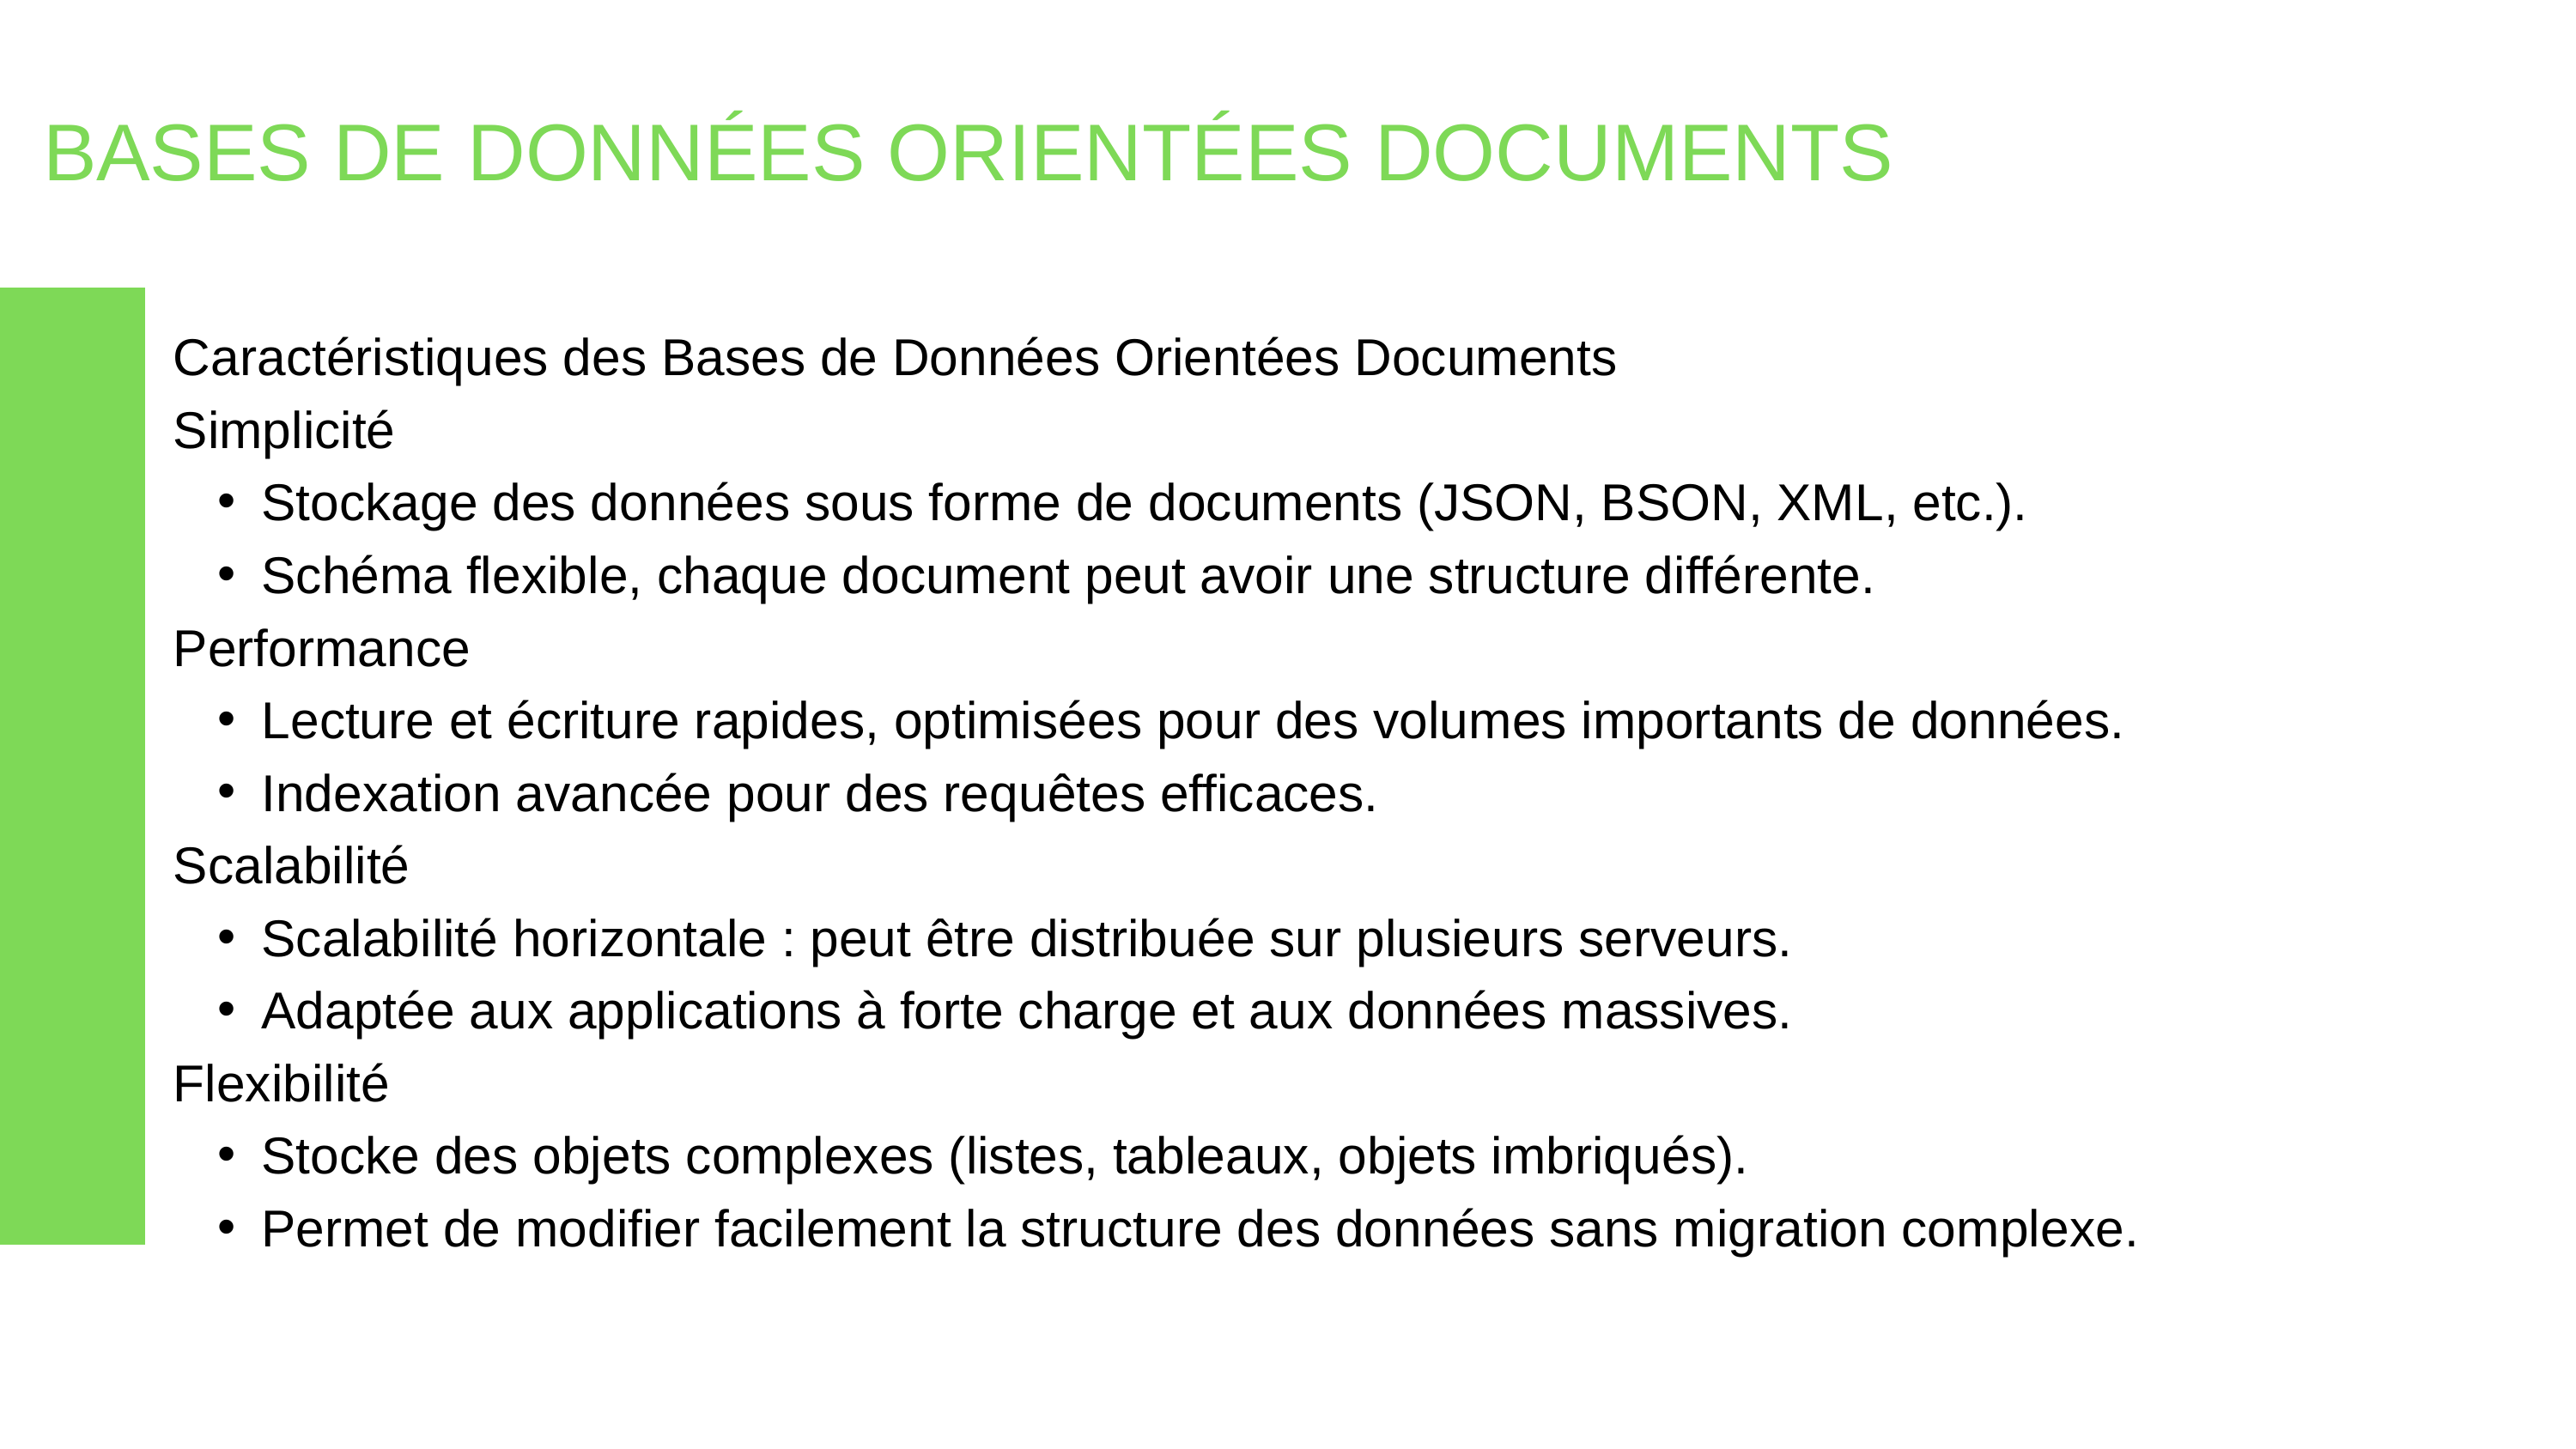

BASES DE DONNÉES ORIENTÉES DOCUMENTS

Caractéristiques des Bases de Données Orientées Documents
Simplicité
Stockage des données sous forme de documents (JSON, BSON, XML, etc.).
Schéma flexible, chaque document peut avoir une structure différente.
Performance
Lecture et écriture rapides, optimisées pour des volumes importants de données.
Indexation avancée pour des requêtes efficaces.
Scalabilité
Scalabilité horizontale : peut être distribuée sur plusieurs serveurs.
Adaptée aux applications à forte charge et aux données massives.
Flexibilité
Stocke des objets complexes (listes, tableaux, objets imbriqués).
Permet de modifier facilement la structure des données sans migration complexe.